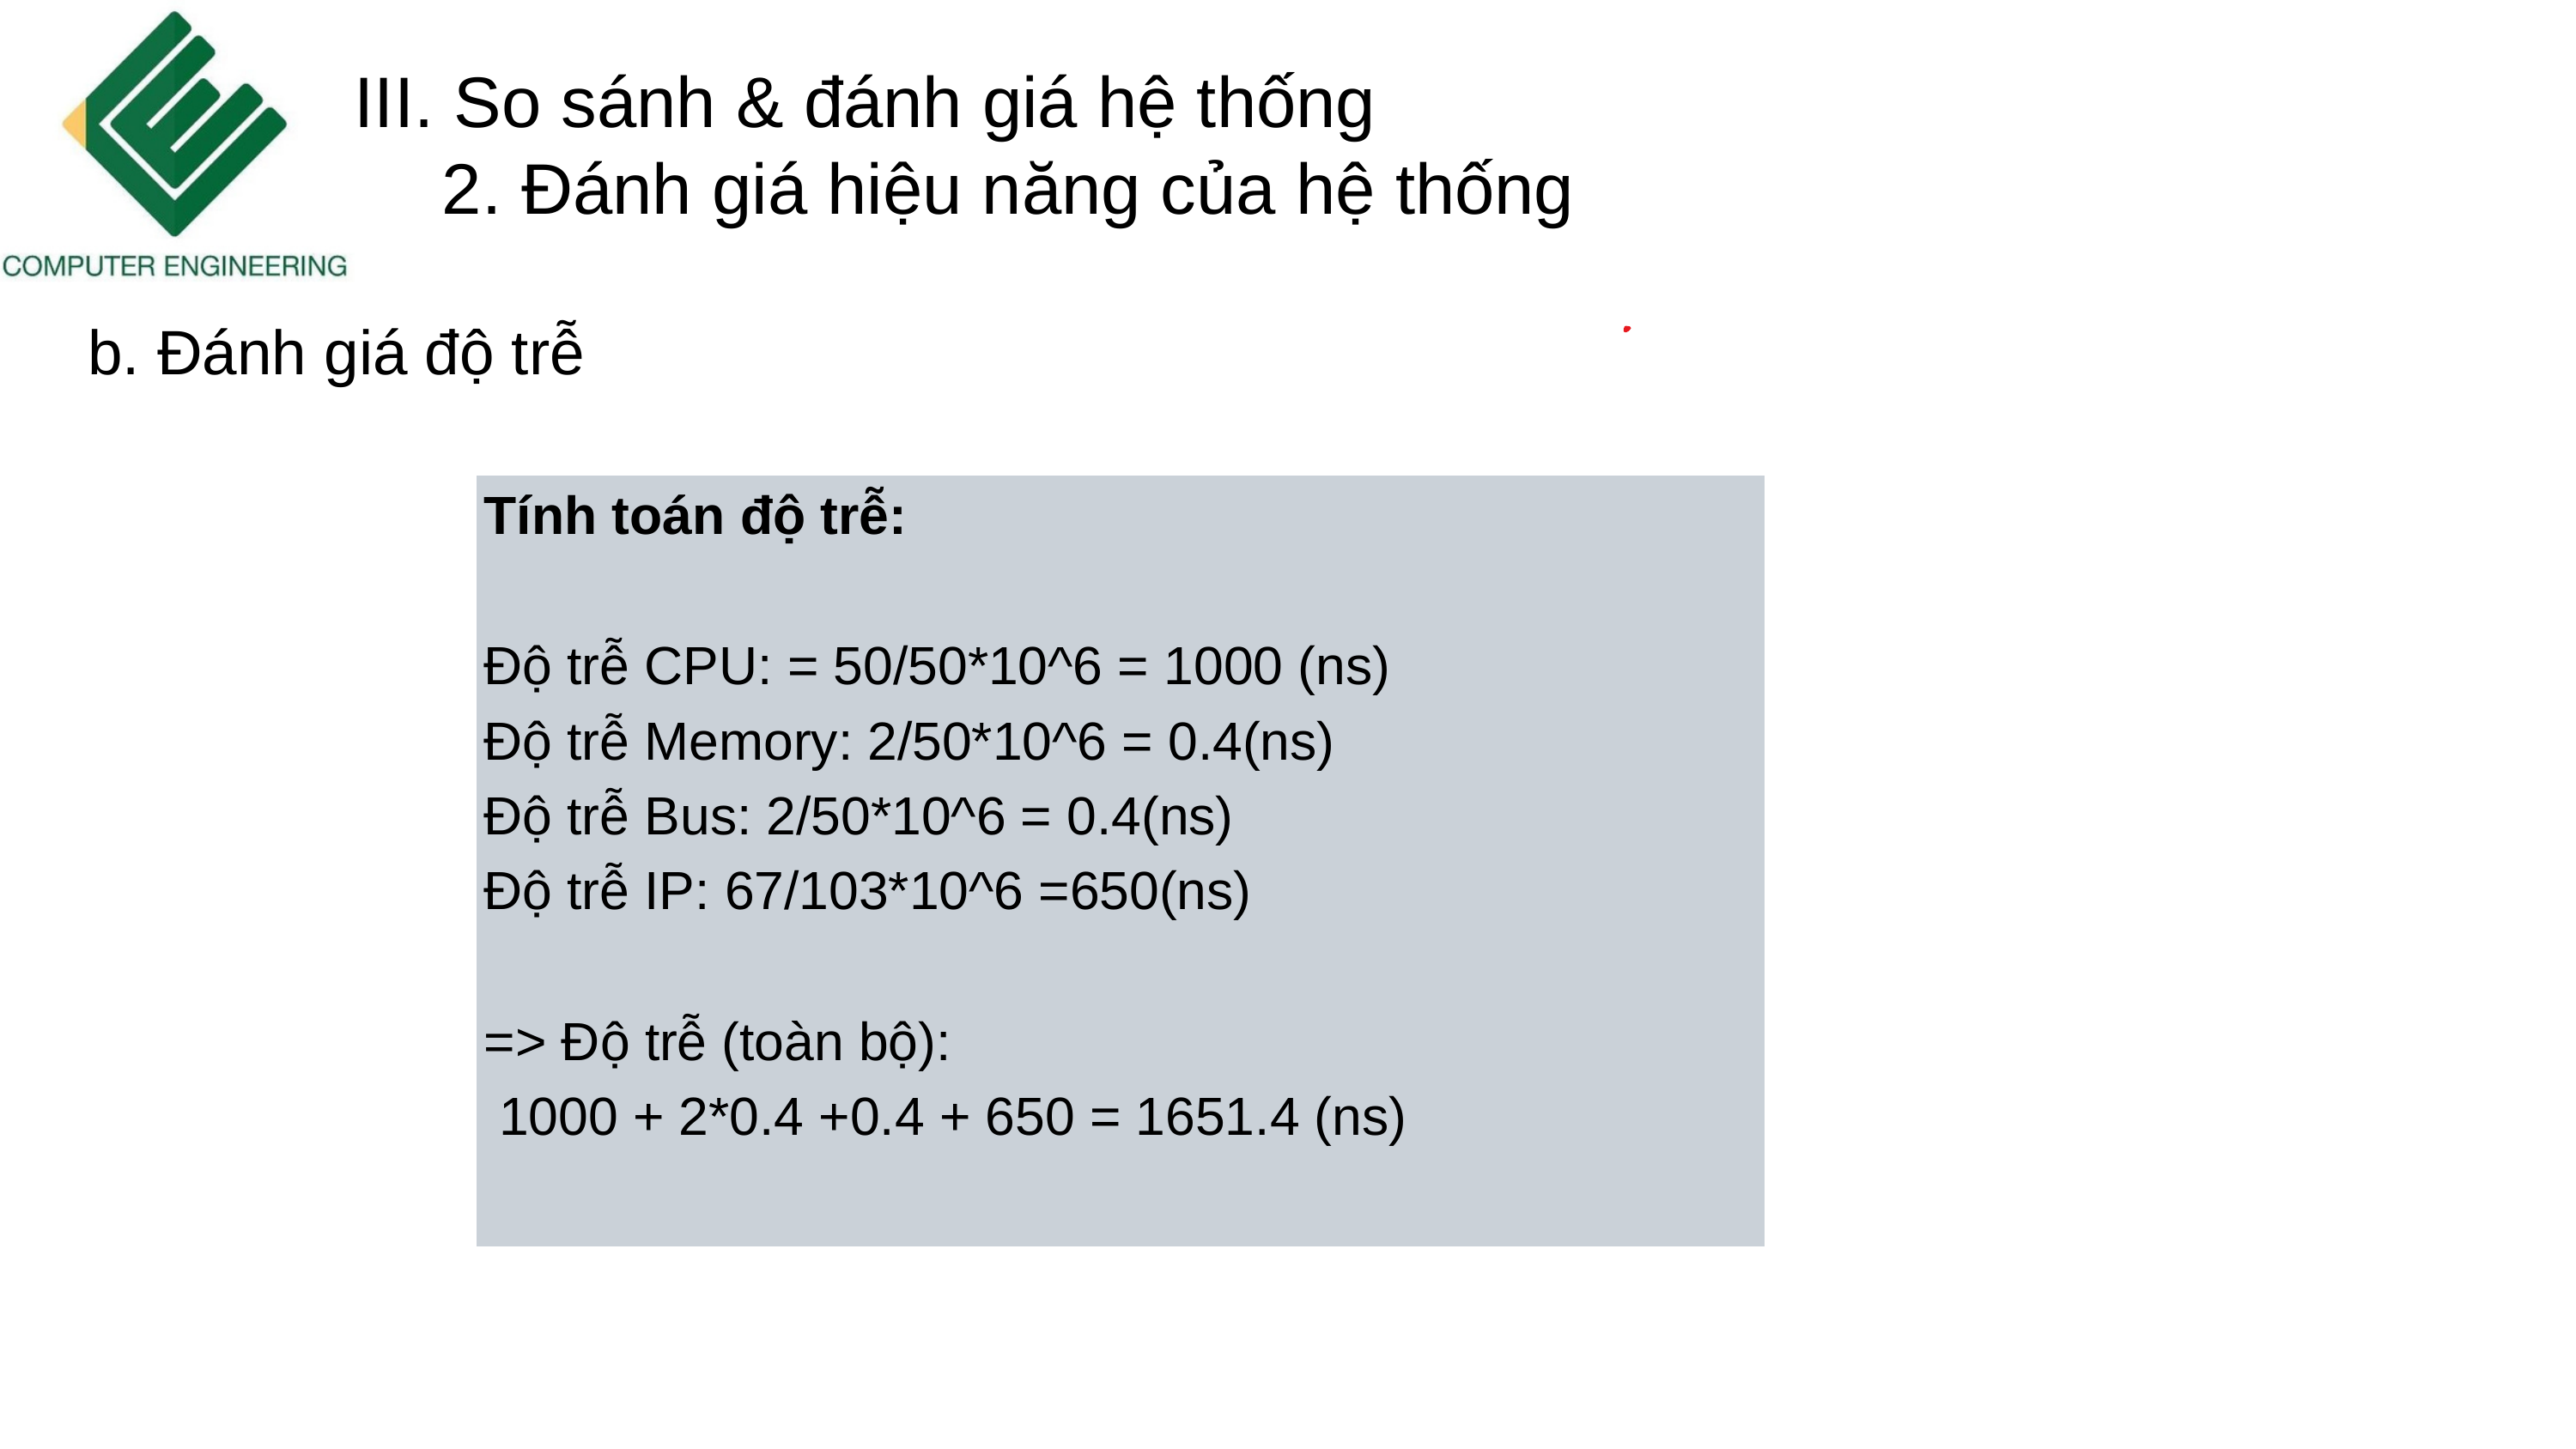

III. So sánh & đánh giá hệ thống

  2. Đánh giá hiệu năng của hệ thống

b. Đánh giá độ trễ

Tính toán độ trễ:

Độ trễ CPU: = 50/50*10^6 = 1000 (ns)
Độ trễ Memory: 2/50*10^6 = 0.4(ns)
Độ trễ Bus: 2/50*10^6 = 0.4(ns)
Độ trễ IP: 67/103*10^6 =650(ns)

=> Độ trễ (toàn bộ):
 1000 + 2*0.4 +0.4 + 650 = 1651.4 (ns)